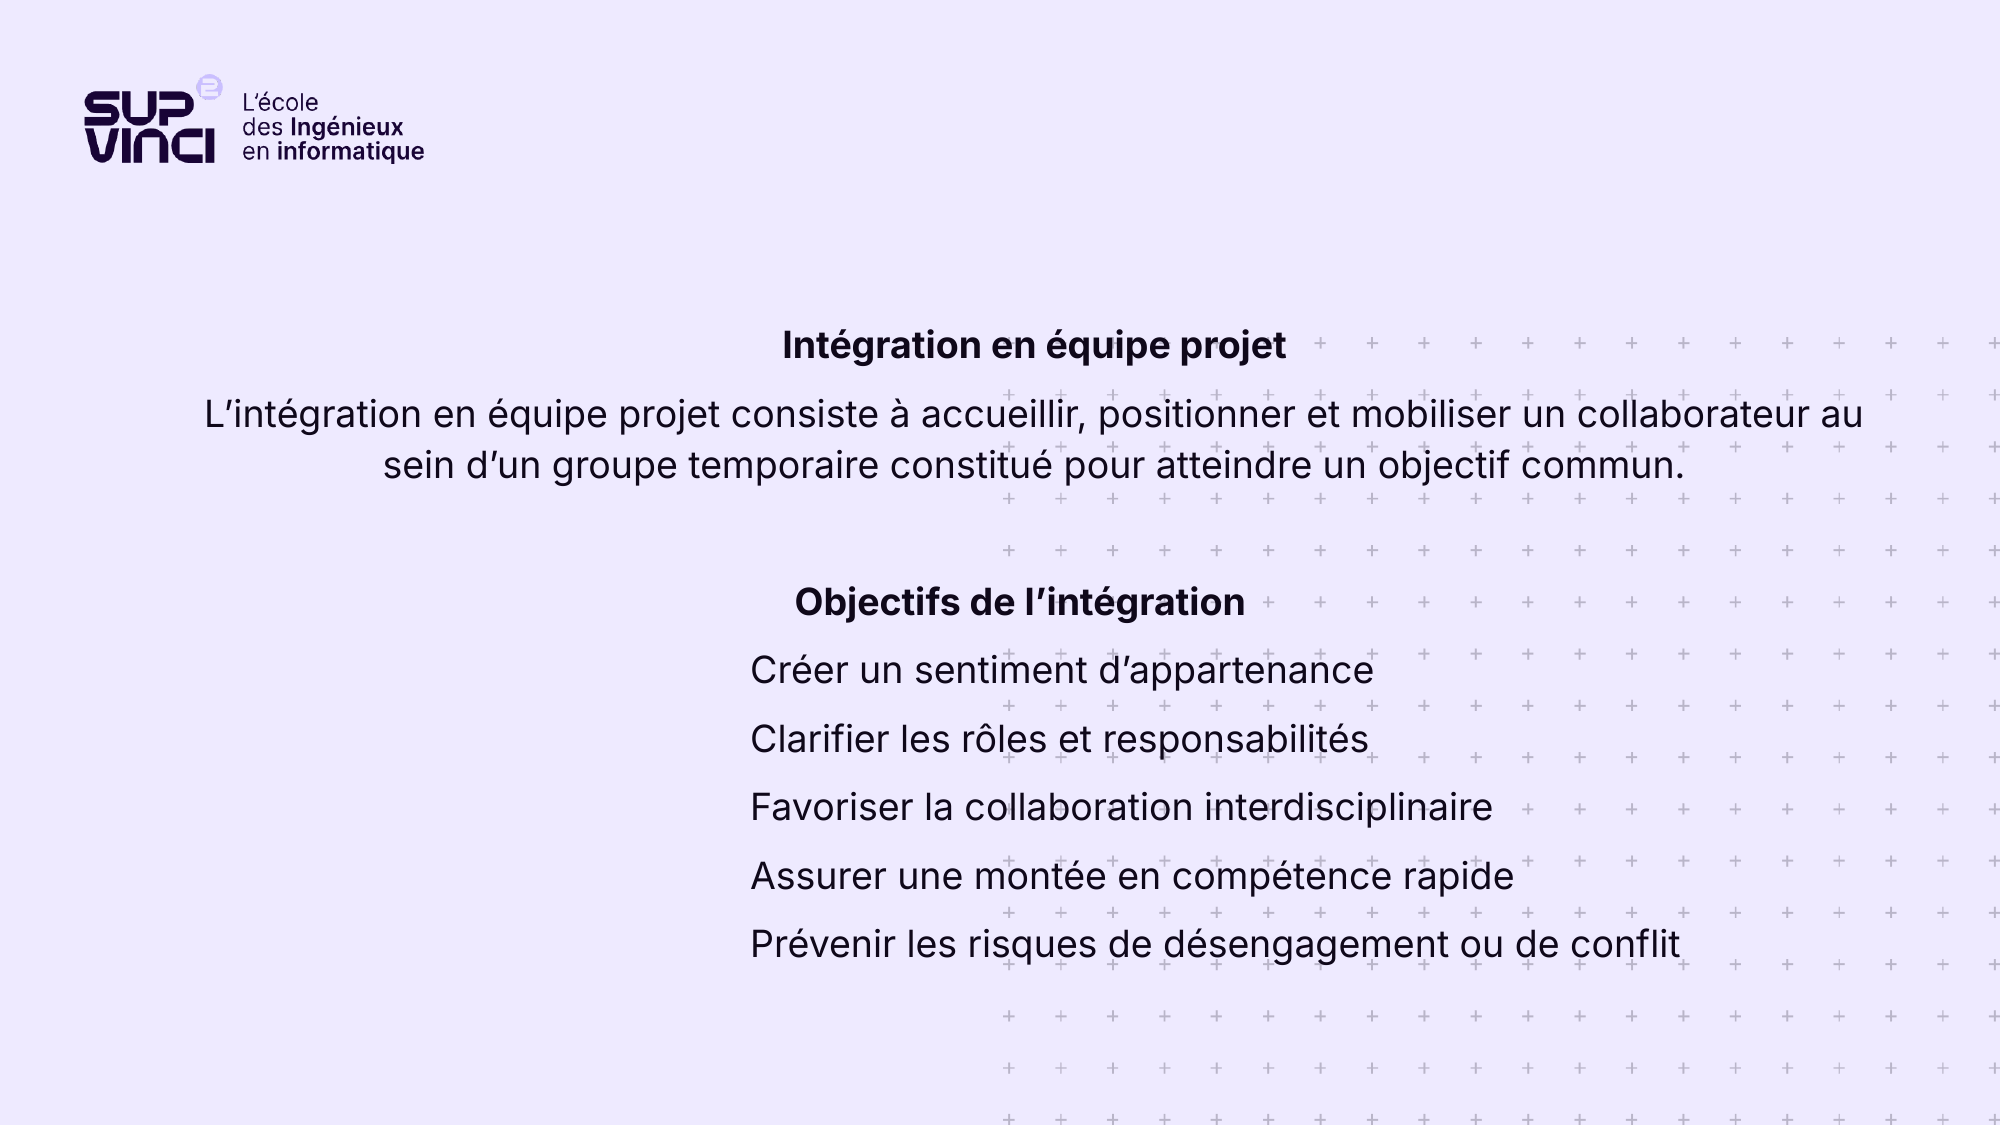

Intégration en équipe projet
L’intégration en équipe projet consiste à accueillir, positionner et mobiliser un collaborateur au sein d’un groupe temporaire constitué pour atteindre un objectif commun.

 Objectifs de l’intégration
Créer un sentiment d’appartenance
Clarifier les rôles et responsabilités
Favoriser la collaboration interdisciplinaire
Assurer une montée en compétence rapide
Prévenir les risques de désengagement ou de conflit